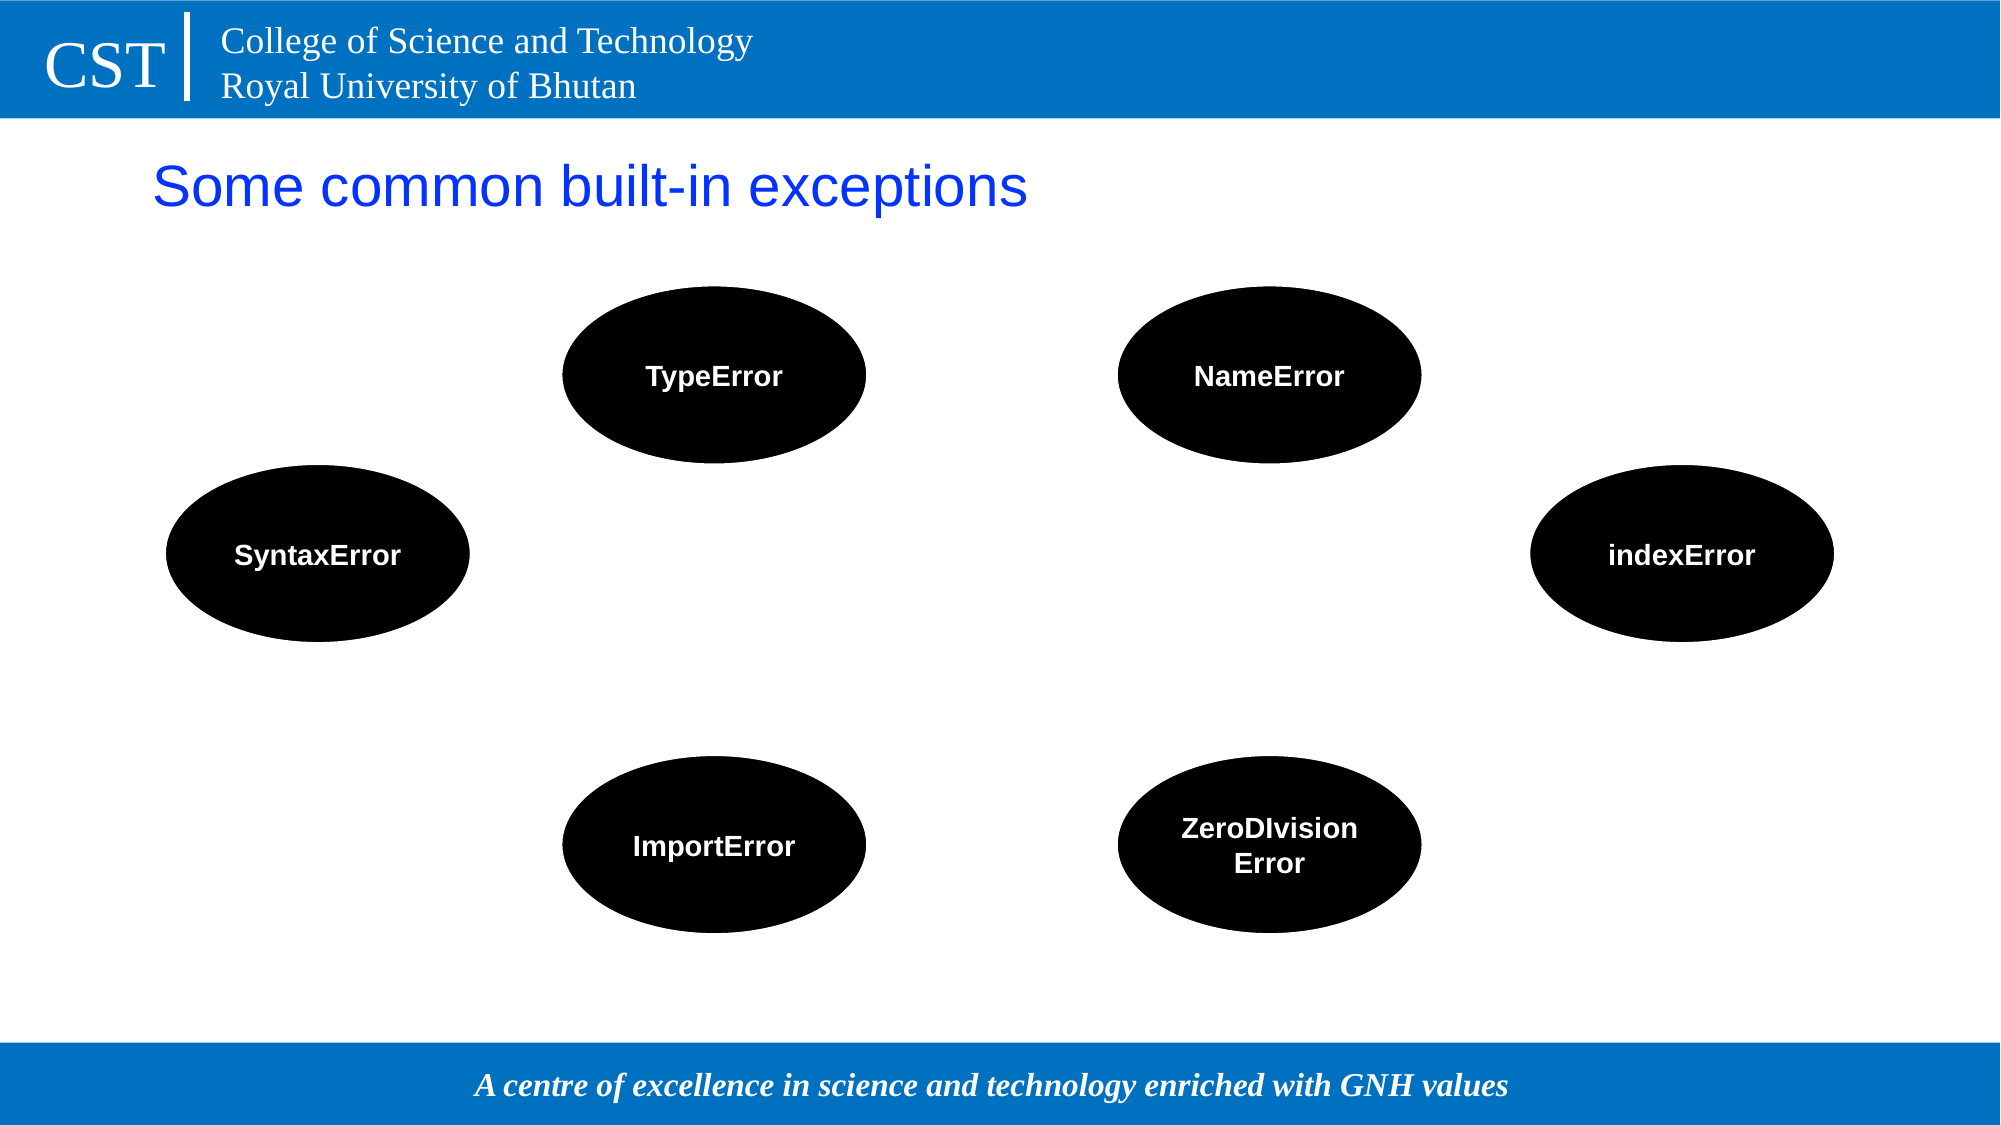

# Some common built-in exceptions
TypeError
NameError
SyntaxError
indexError
ImportError
ZeroDIvisionError